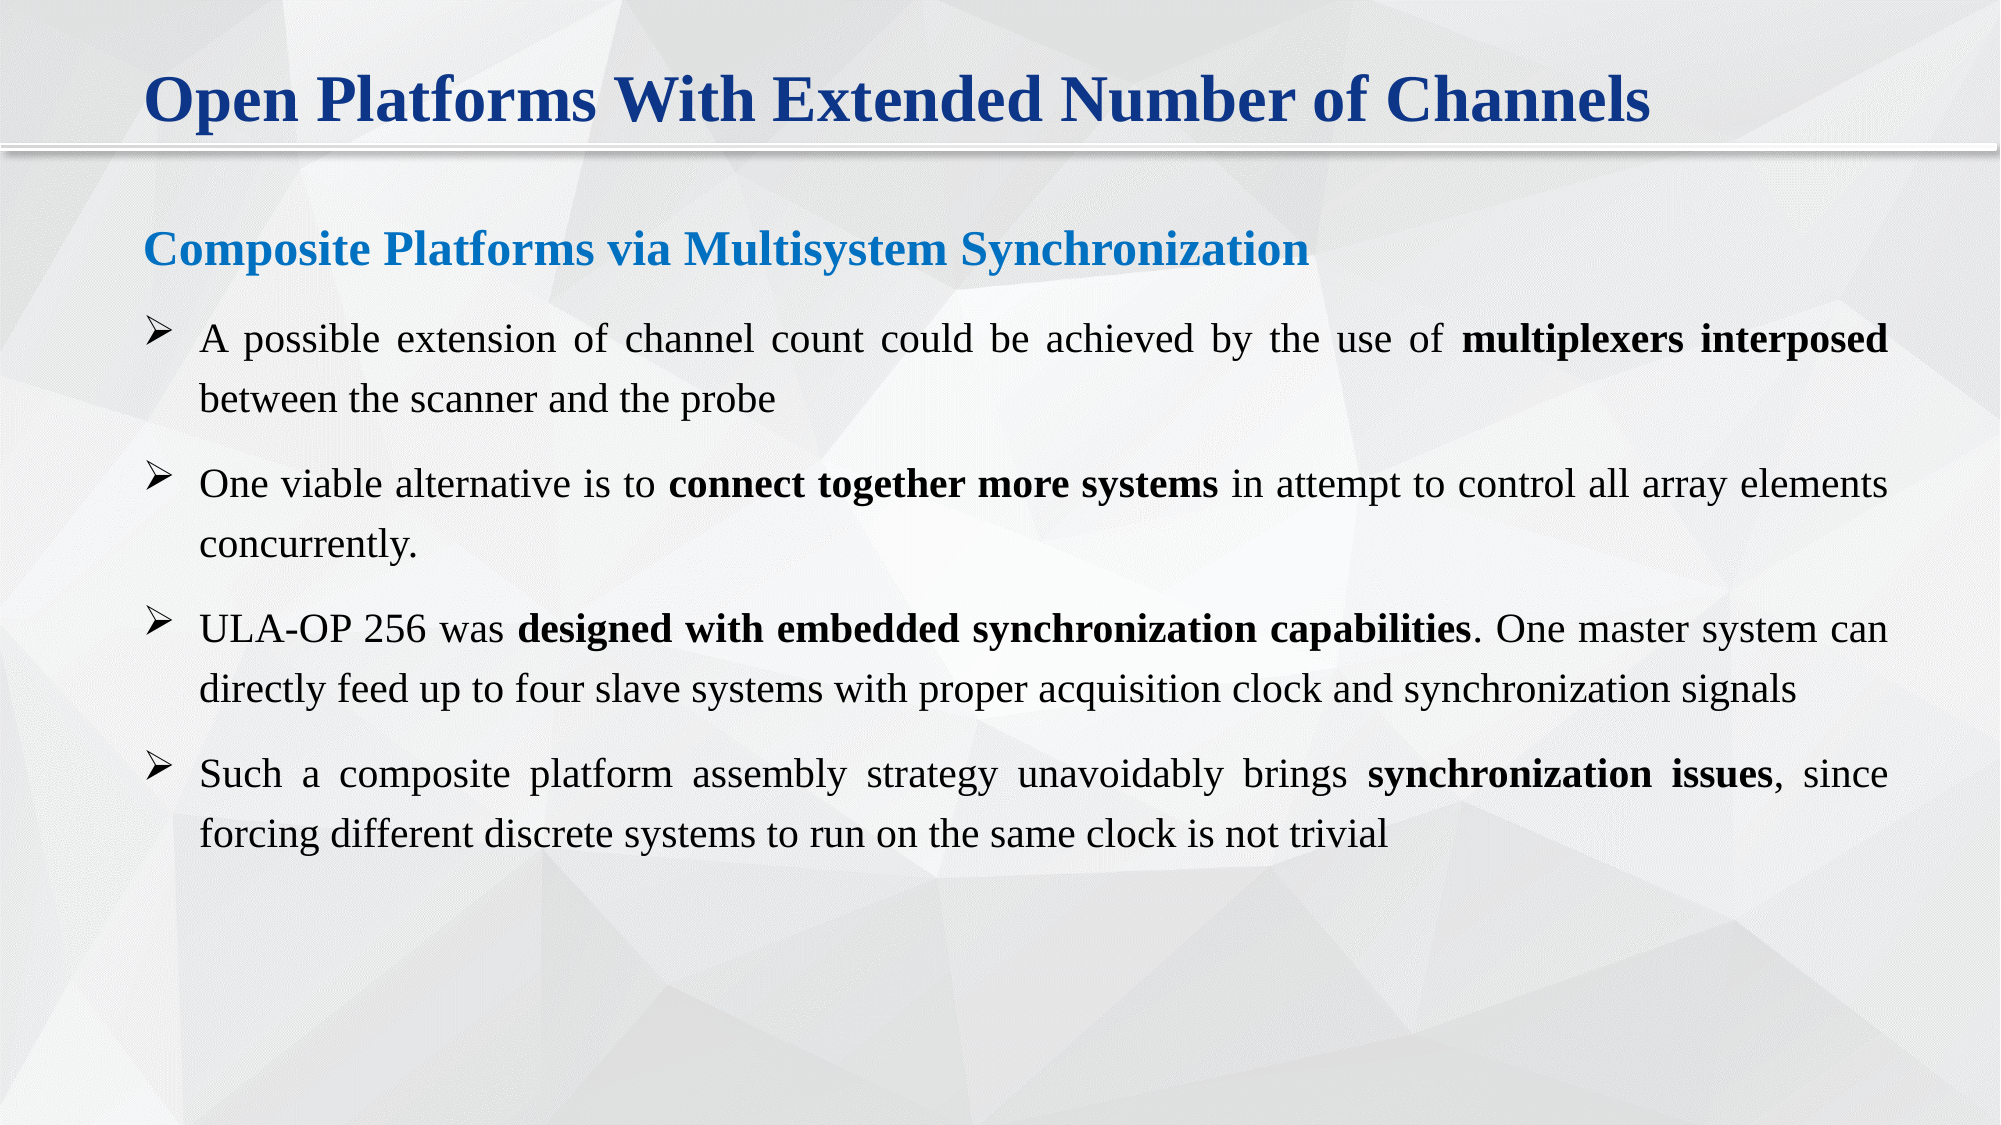

Open Platforms With Extended Number of Channels

Composite Platforms via Multisystem Synchronization
A possible extension of channel count could be achieved by the use of multiplexers interposed between the scanner and the probe
One viable alternative is to connect together more systems in attempt to control all array elements concurrently.
ULA-OP 256 was designed with embedded synchronization capabilities. One master system can directly feed up to four slave systems with proper acquisition clock and synchronization signals
Such a composite platform assembly strategy unavoidably brings synchronization issues, since forcing different discrete systems to run on the same clock is not trivial
65